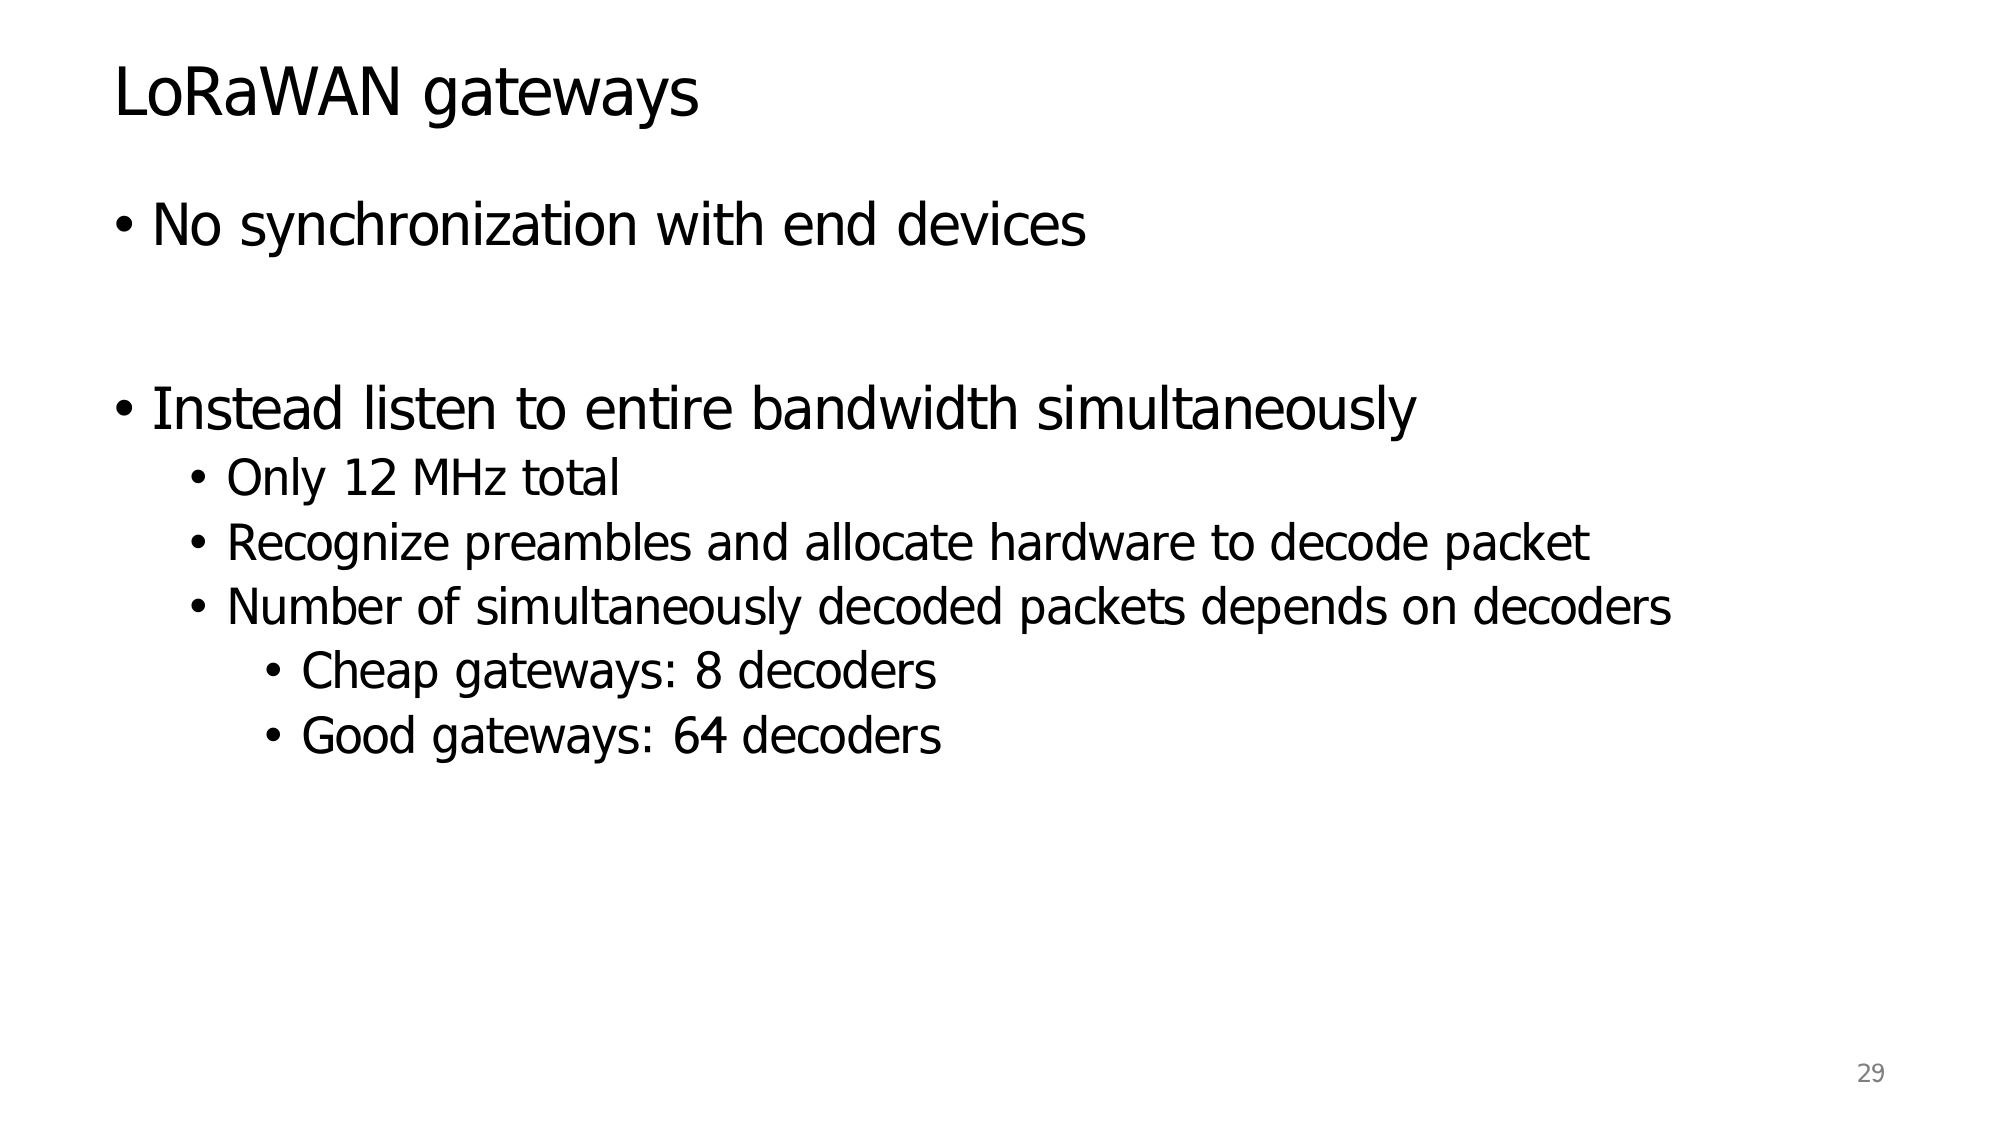

# LoRaWAN gateways
No synchronization with end devices

Instead listen to entire bandwidth simultaneously
Only 12 MHz total
Recognize preambles and allocate hardware to decode packet
Number of simultaneously decoded packets depends on decoders
Cheap gateways: 8 decoders
Good gateways: 64 decoders
29